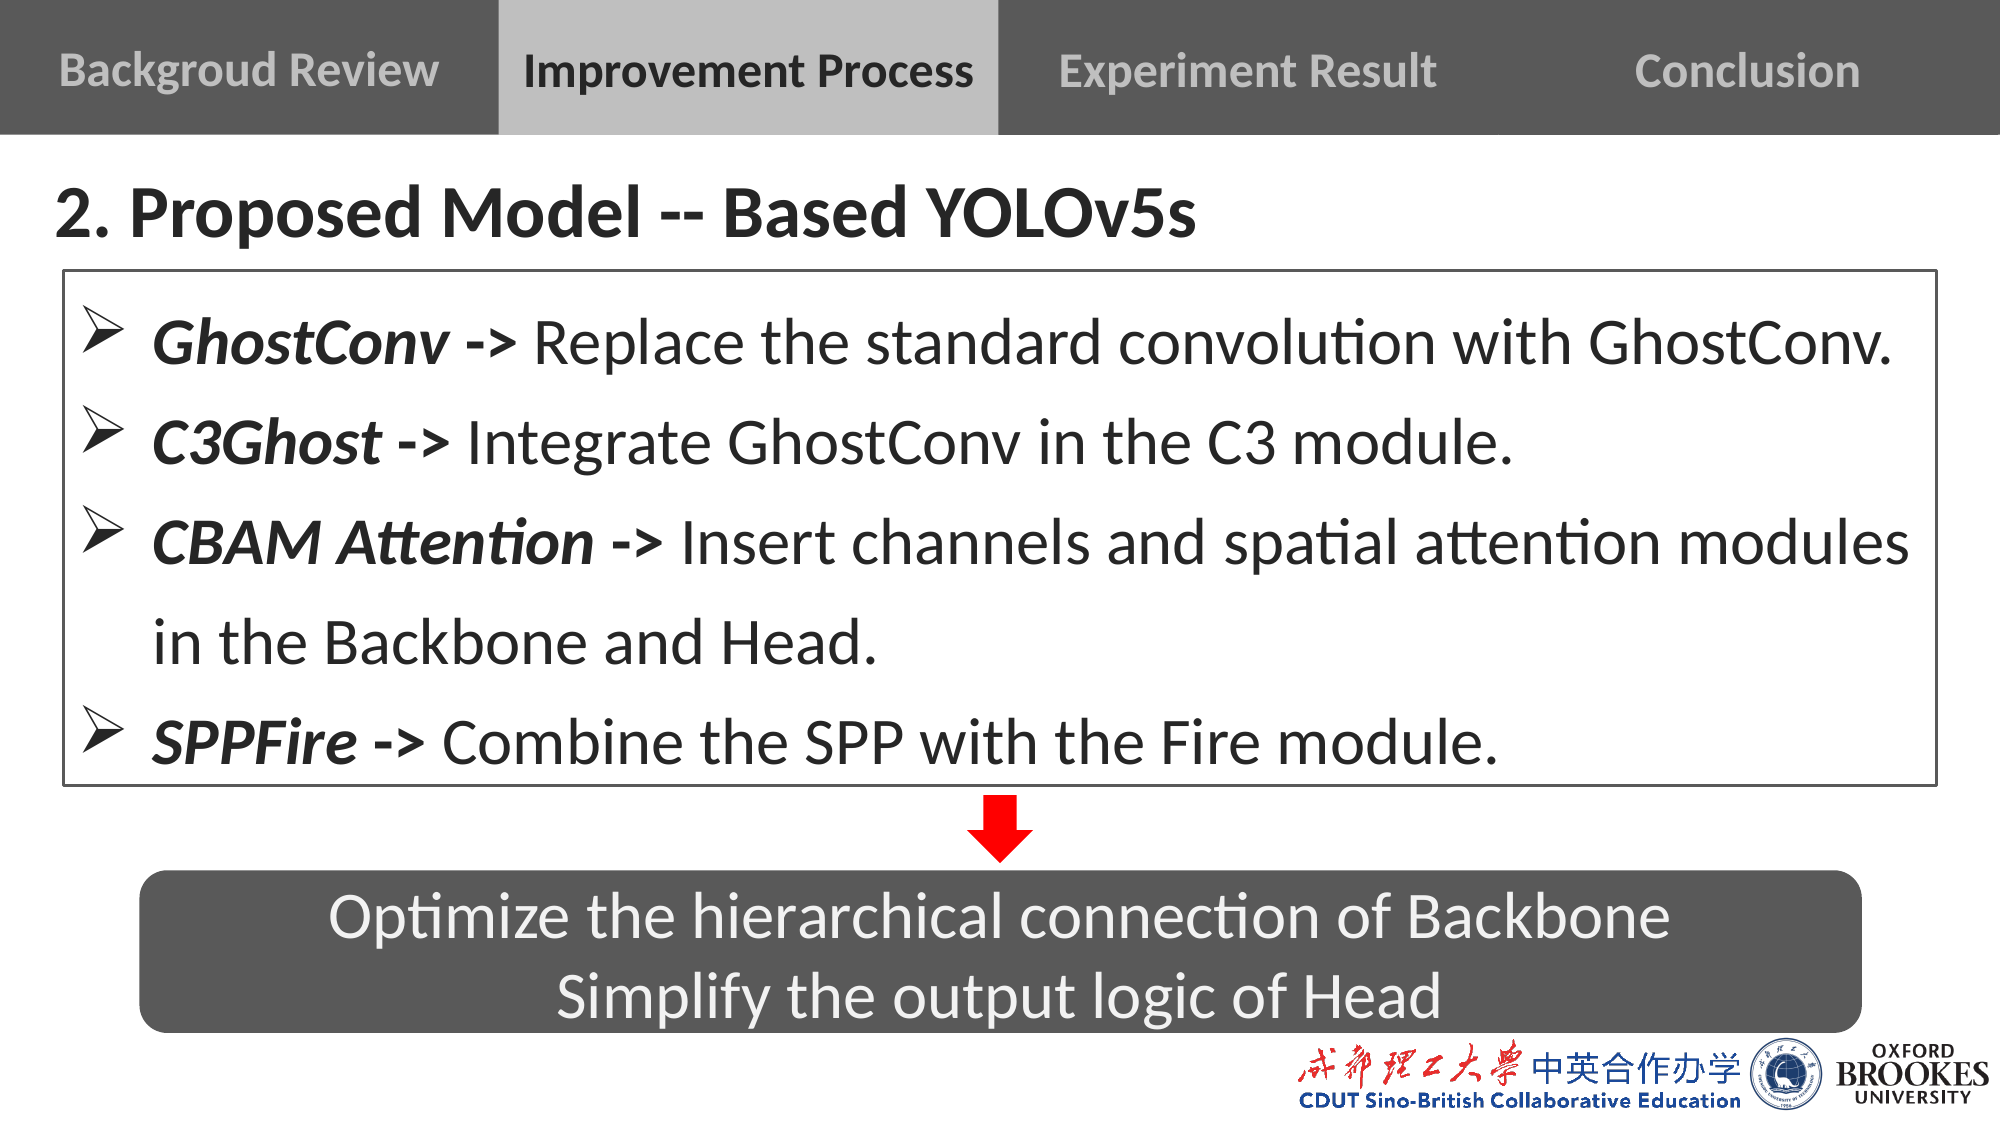

Improvement Process
Backgroud Review

Experiment Result
Conclusion
2. Proposed Model -- Based YOLOv5s
GhostConv -> Replace the standard convolution with GhostConv.
C3Ghost -> Integrate GhostConv in the C3 module.
CBAM Attention -> Insert channels and spatial attention modules in the Backbone and Head.
SPPFire -> Combine the SPP with the Fire module.

Optimize the hierarchical connection of Backbone
Simplify the output logic of Head